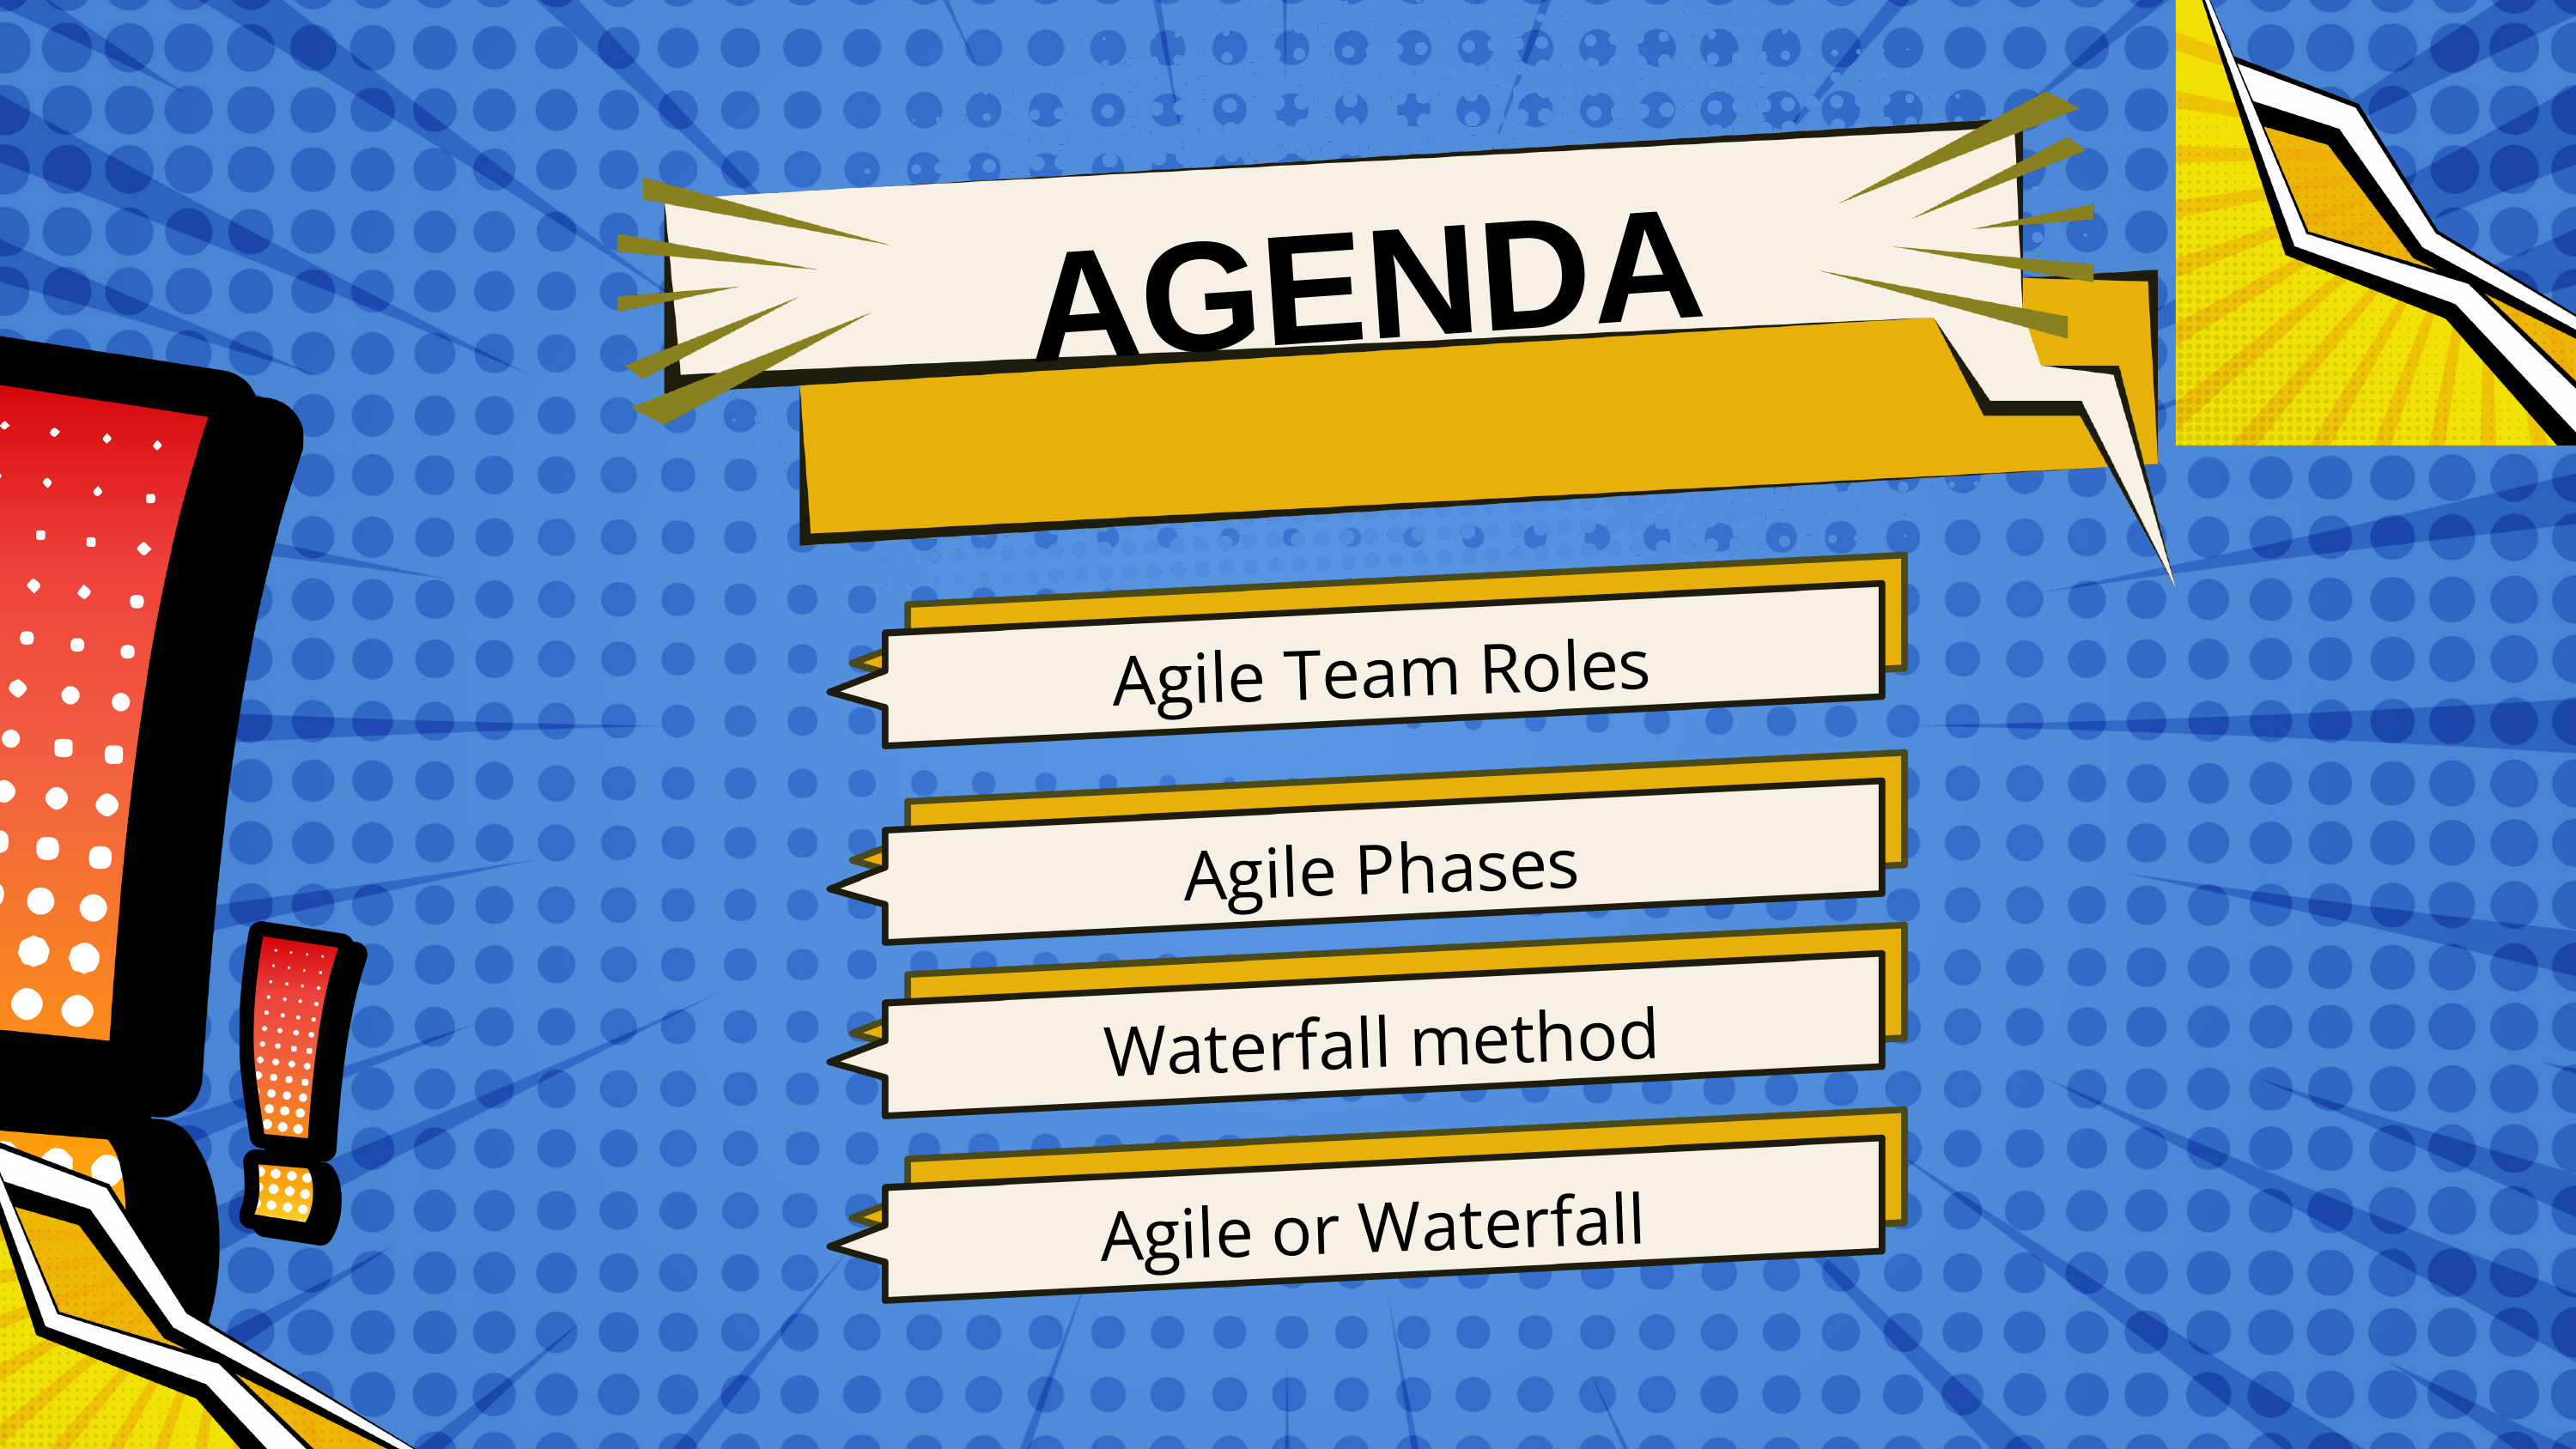

AGENDA

Agile Team Roles

Agile Phases

Waterfall method

Agile or Waterfall